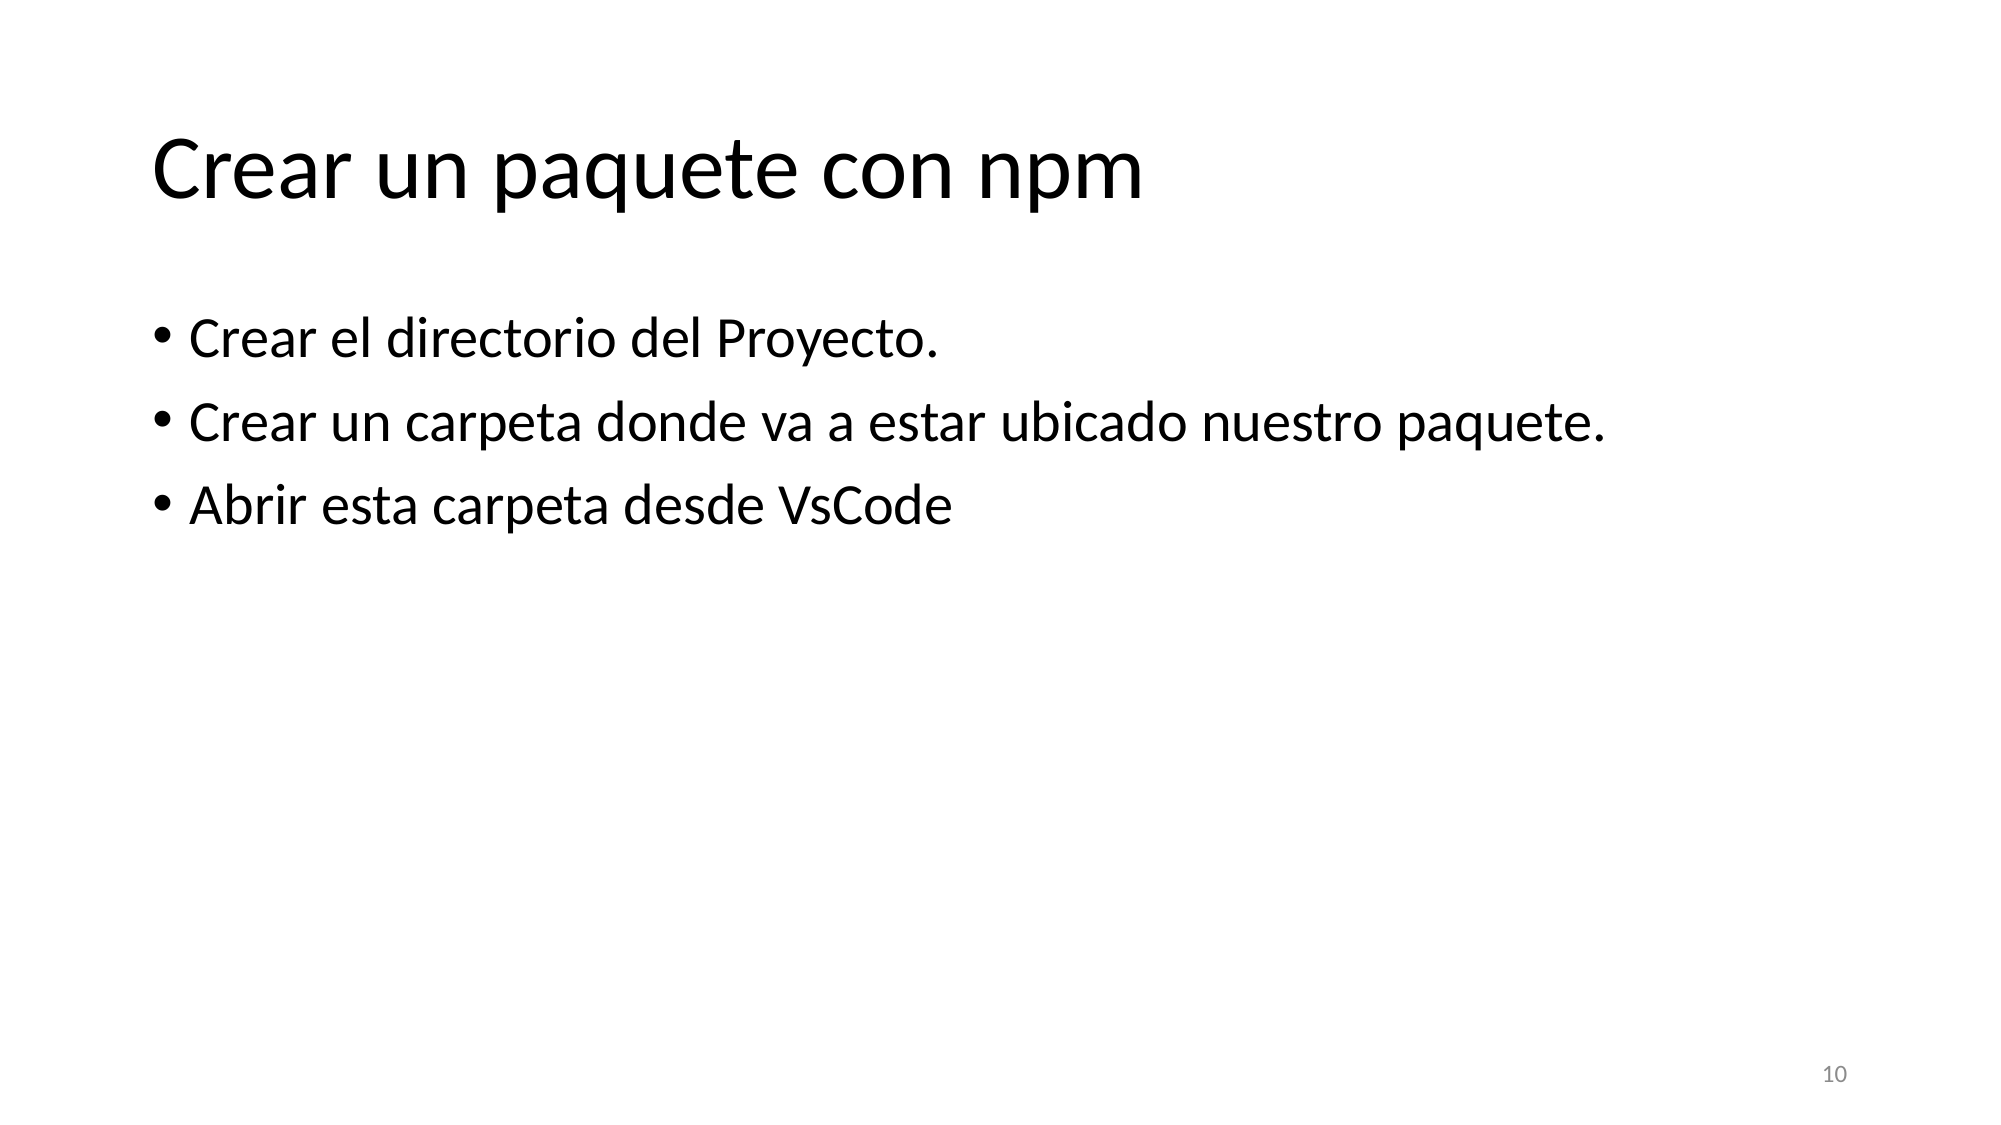

# Crear un paquete con npm
Crear el directorio del Proyecto.
Crear un carpeta donde va a estar ubicado nuestro paquete.
Abrir esta carpeta desde VsCode
10